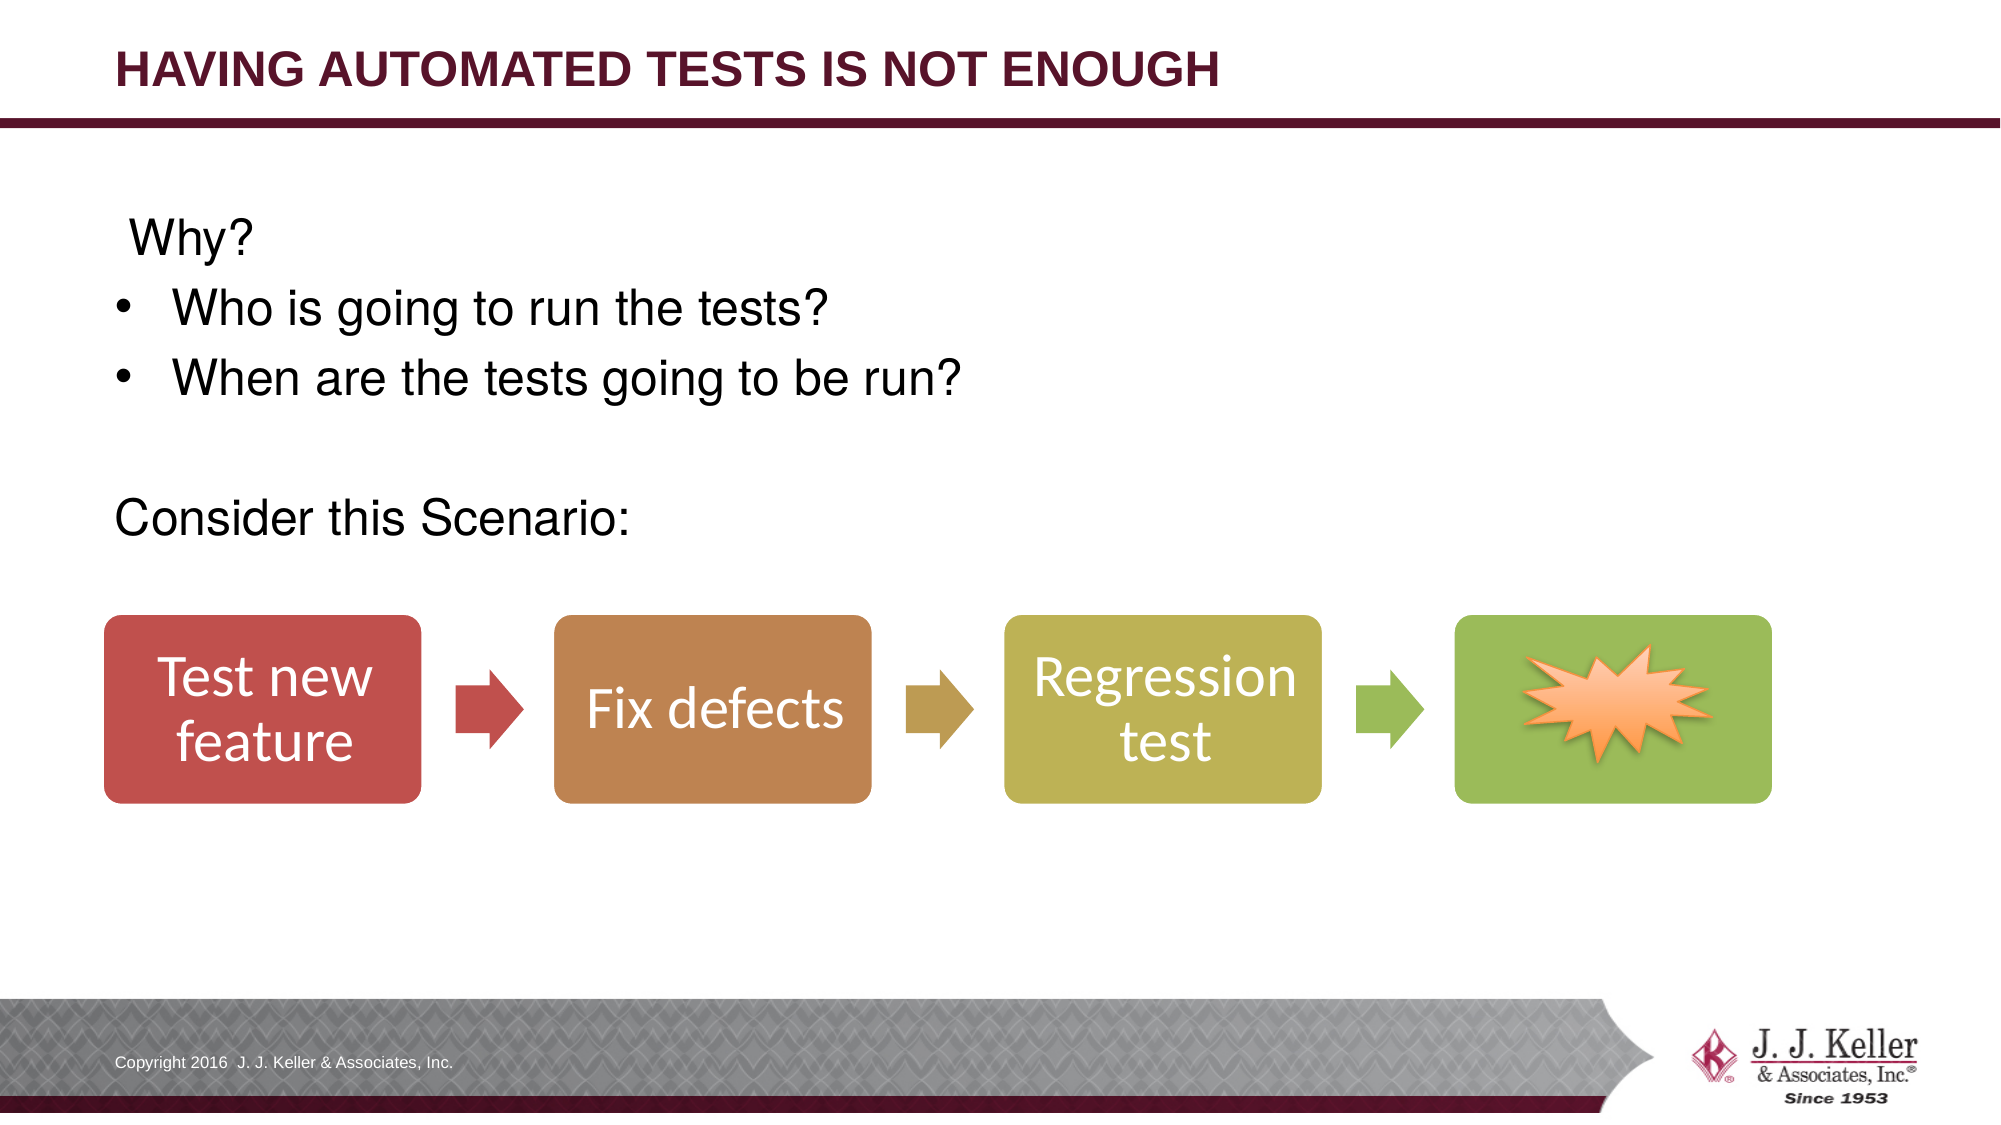

# Having automated tests is not enough
Why?
Who is going to run the tests?
When are the tests going to be run?

Consider this Scenario:

Test new feature

Fix defects

Regression test